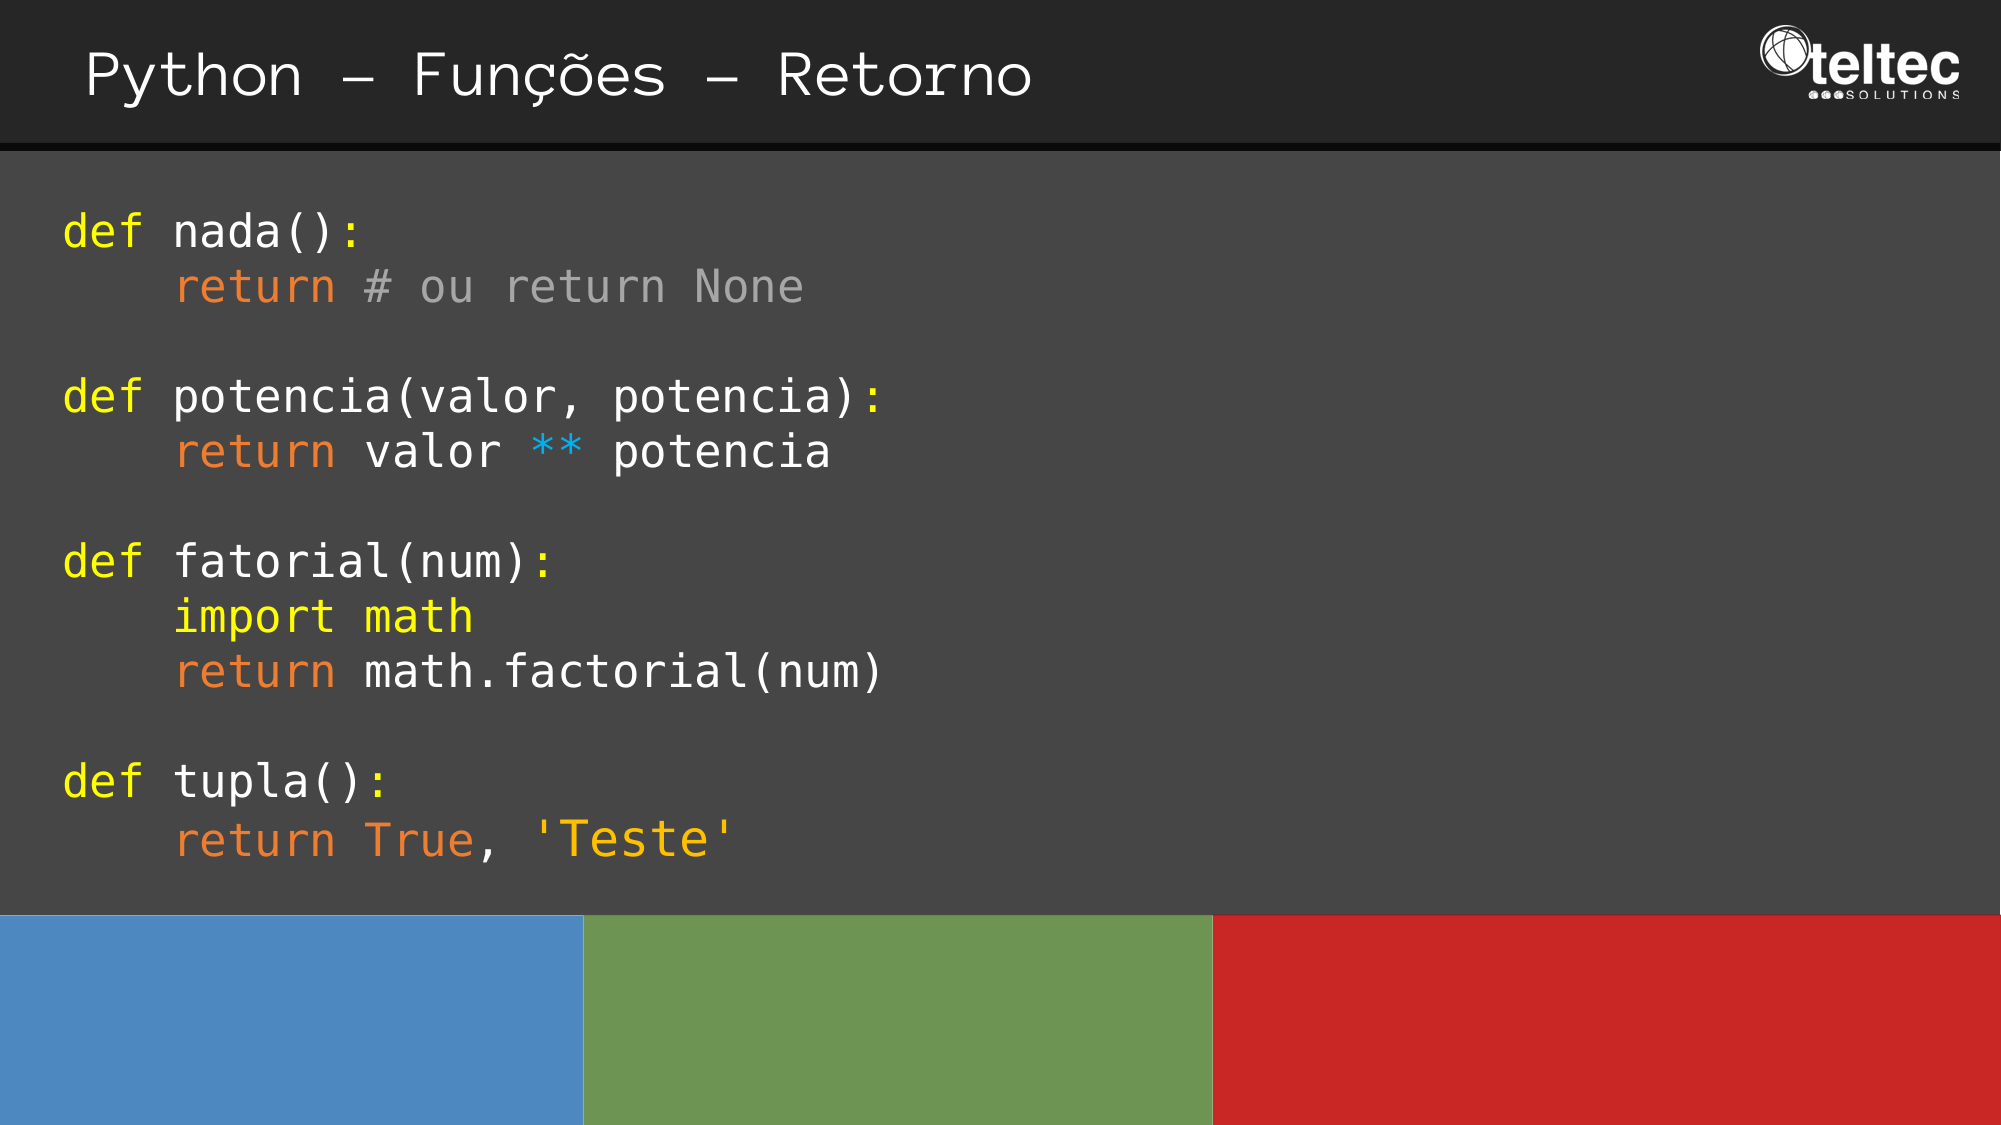

Python – Funções - Retorno
def nada():
    return # ou return None

def potencia(valor, potencia):
    return valor ** potencia

def fatorial(num):
    import math
    return math.factorial(num)

def tupla():
    return True, 'Teste'